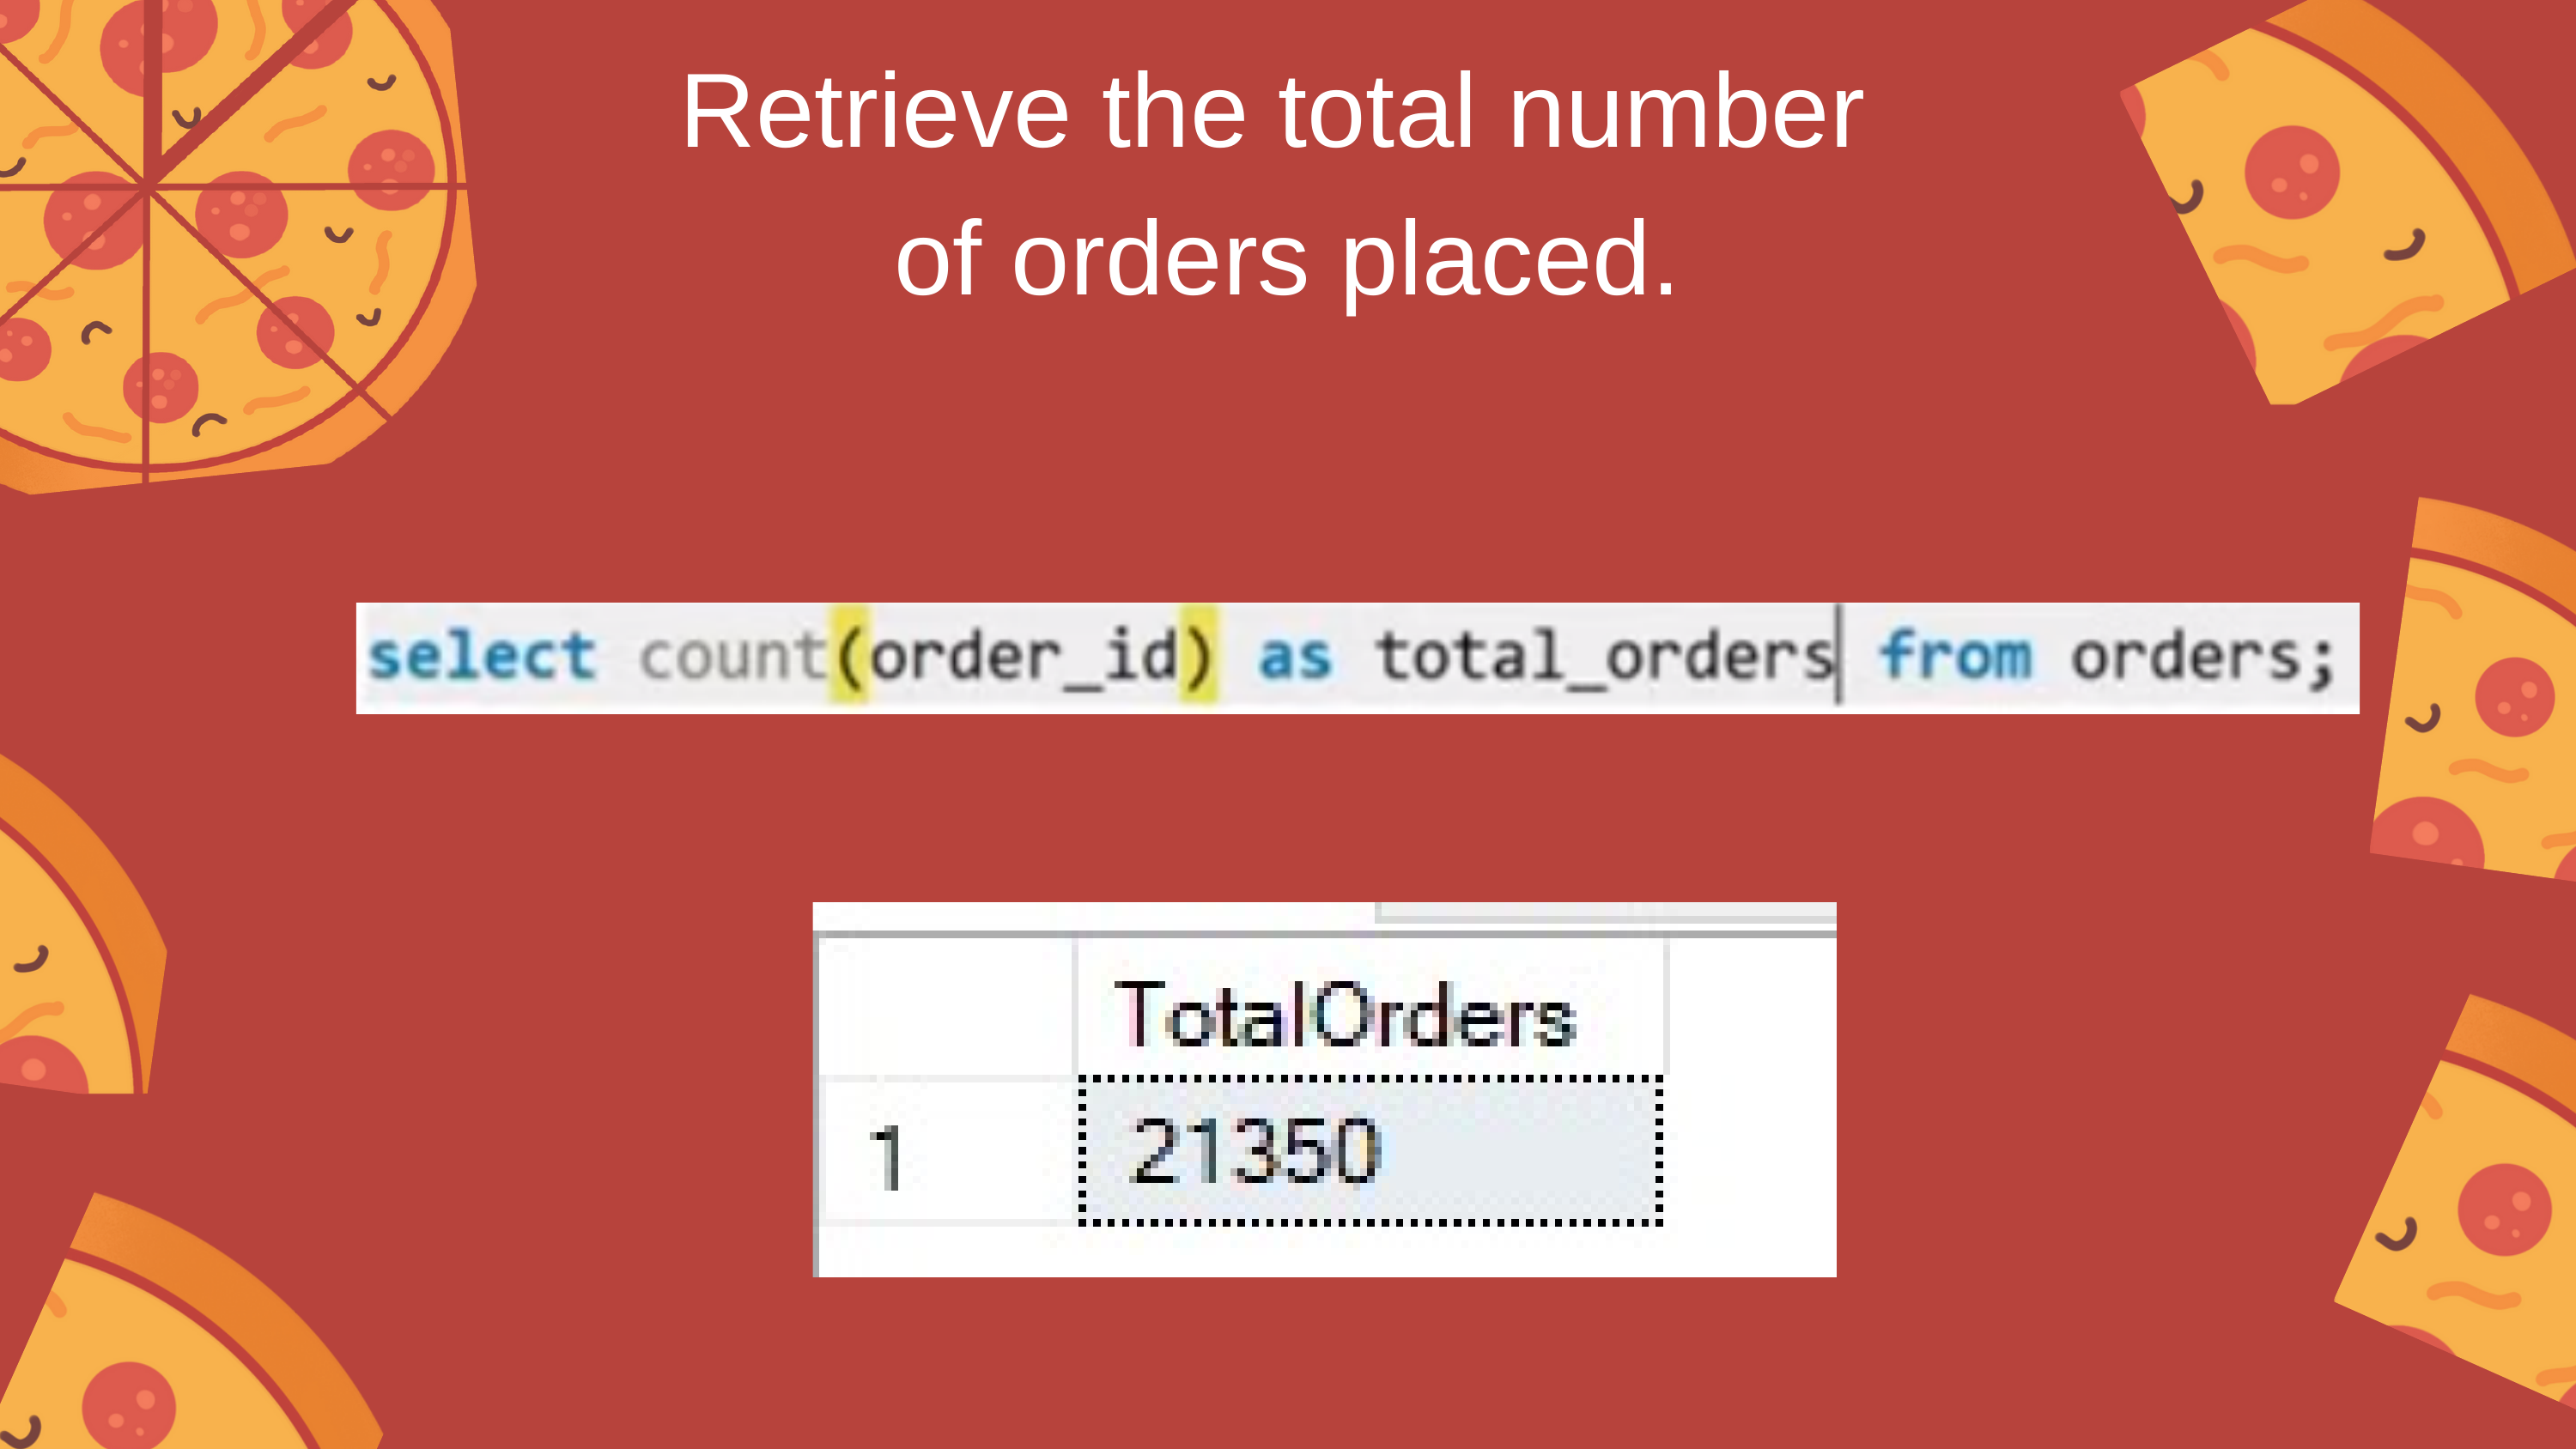

Retrieve the total number
of orders placed.